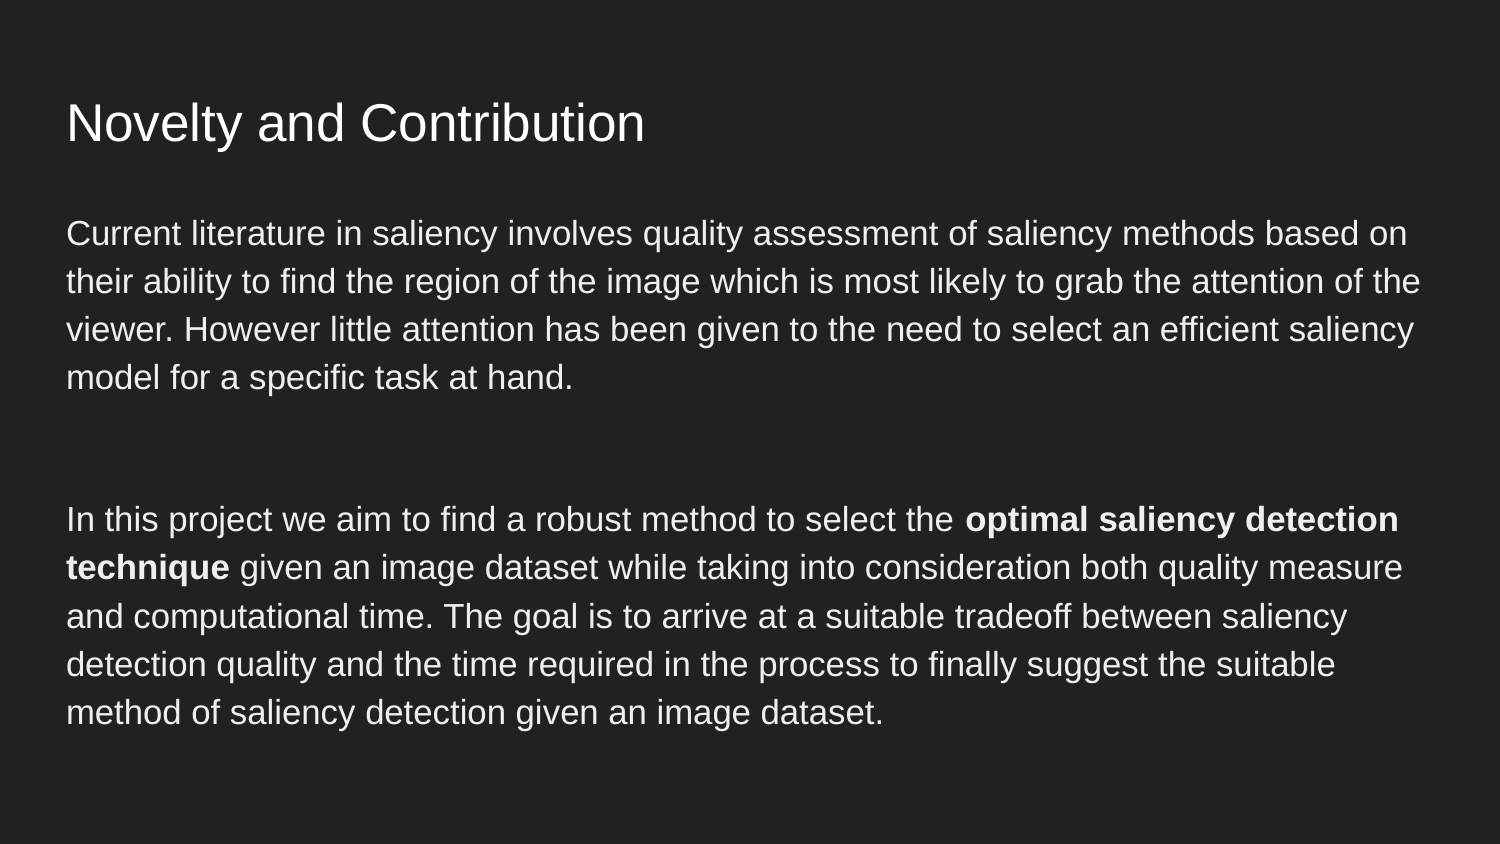

# Novelty and Contribution
Current literature in saliency involves quality assessment of saliency methods based on their ability to find the region of the image which is most likely to grab the attention of the viewer. However little attention has been given to the need to select an efficient saliency model for a specific task at hand.

In this project we aim to find a robust method to select the optimal saliency detection technique given an image dataset while taking into consideration both quality measure and computational time. The goal is to arrive at a suitable tradeoff between saliency detection quality and the time required in the process to finally suggest the suitable method of saliency detection given an image dataset.